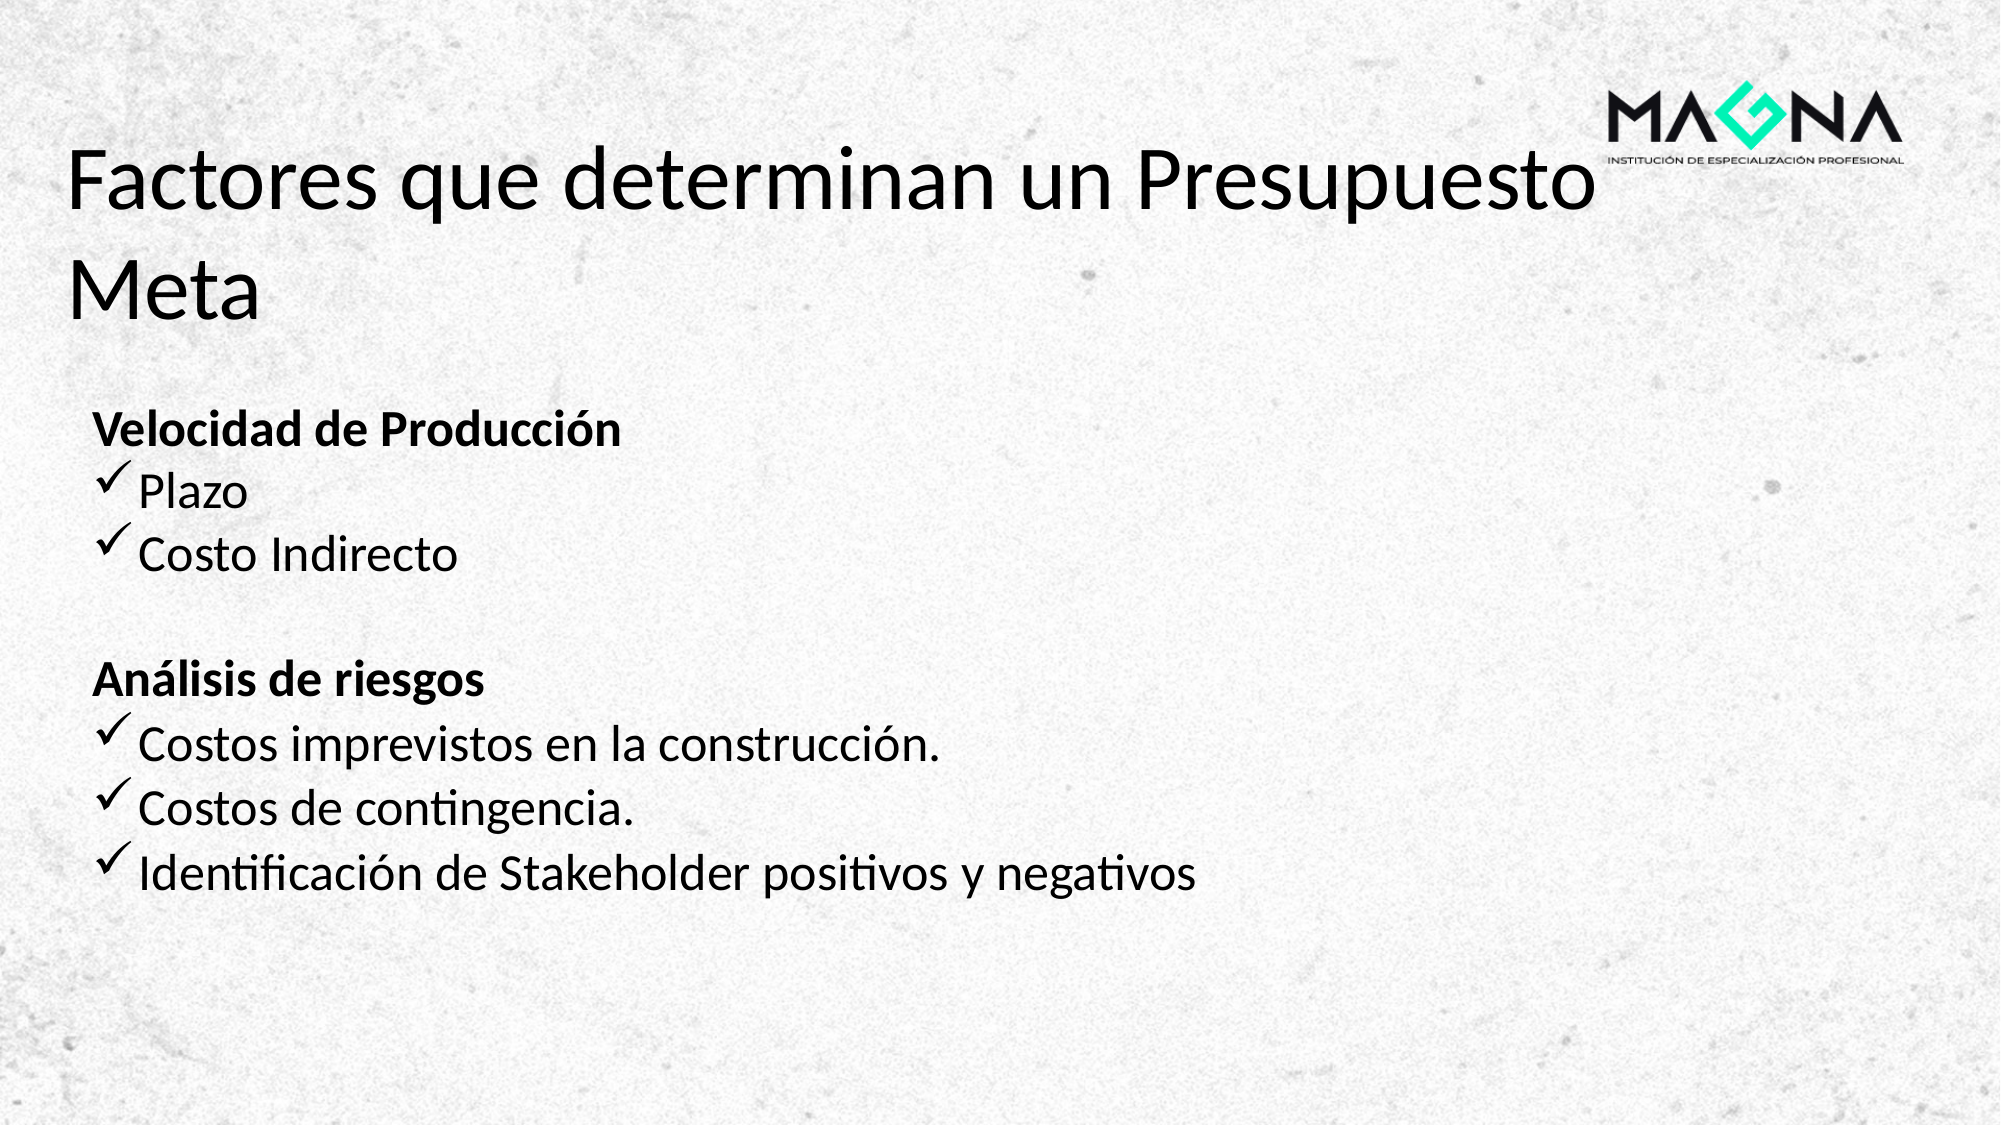

Factores que determinan un Presupuesto Meta
Velocidad de Producción
Plazo
Costo Indirecto

Análisis de riesgos
Costos imprevistos en la construcción.
Costos de contingencia.
Identificación de Stakeholder positivos y negativos